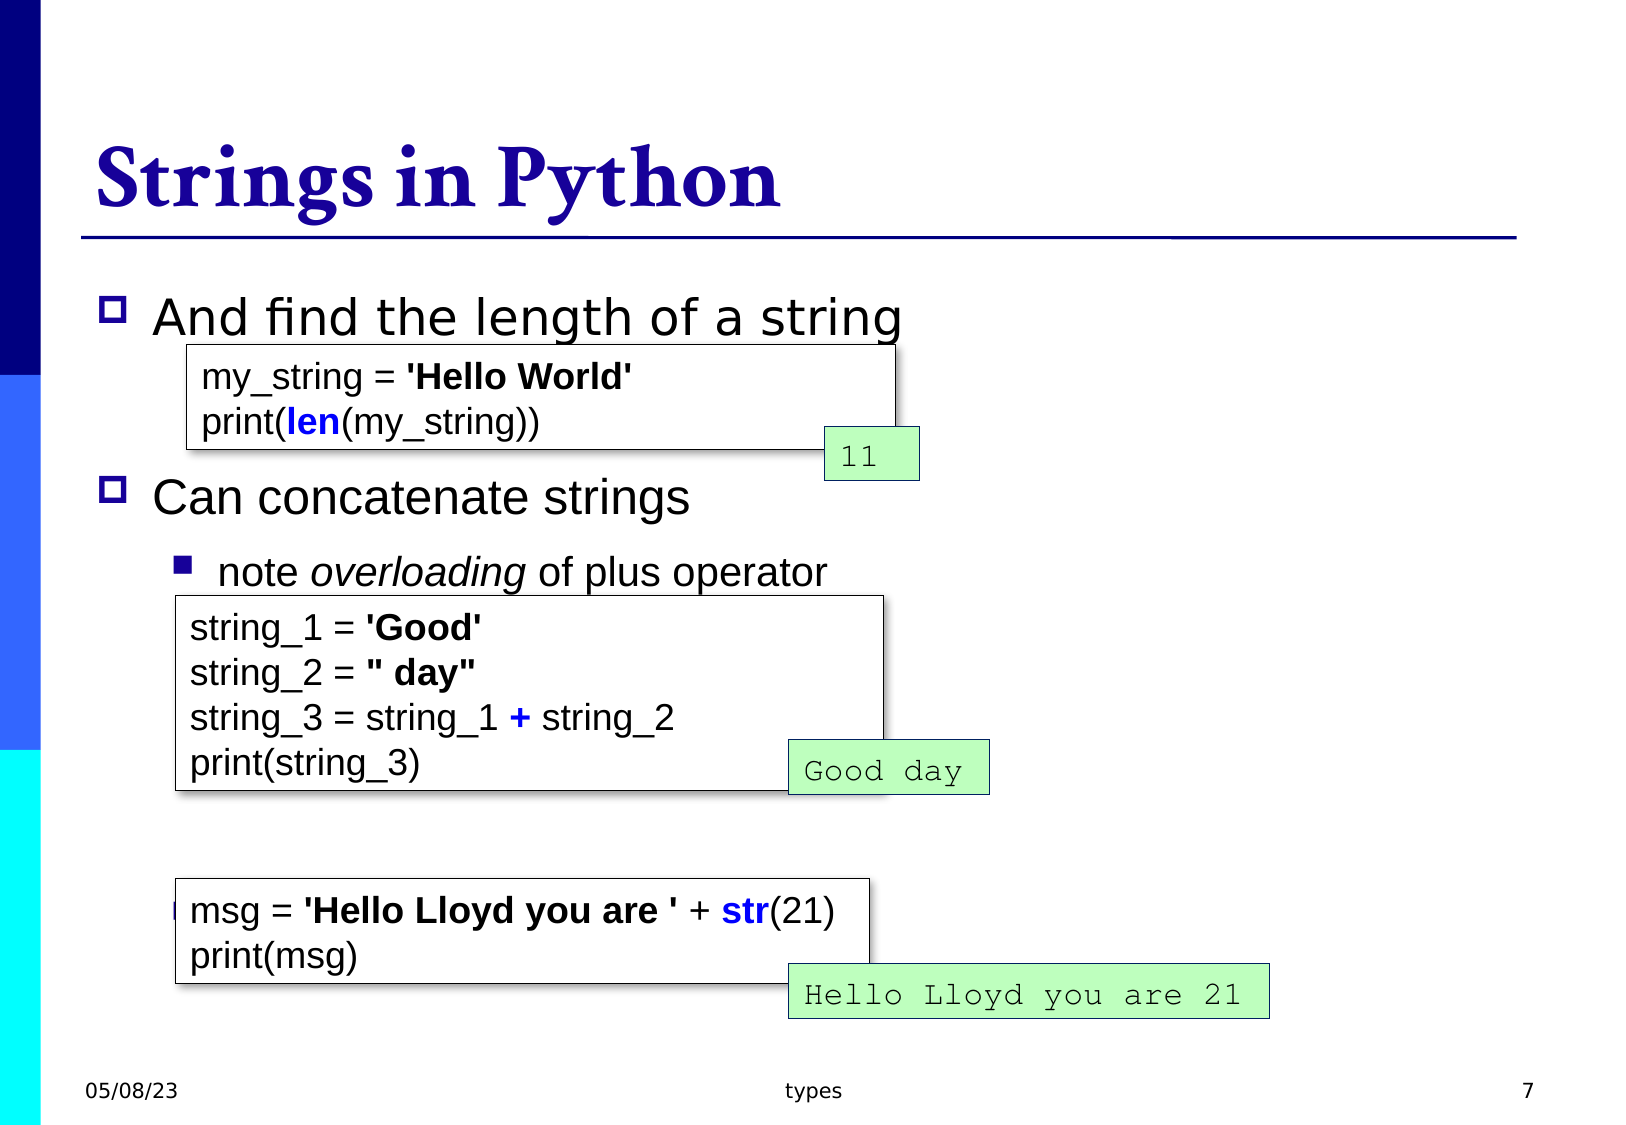

# Strings in Python
And find the length of a string

Can concatenate strings
note overloading of plus operator

but must be strings

my_string = 'Hello World'
print(len(my_string))
11
string_1 = 'Good'
string_2 = " day"
string_3 = string_1 + string_2
print(string_3)
Good day
msg = 'Hello Lloyd you are ' + str(21)
print(msg)
Hello Lloyd you are 21
05/08/23
types
7